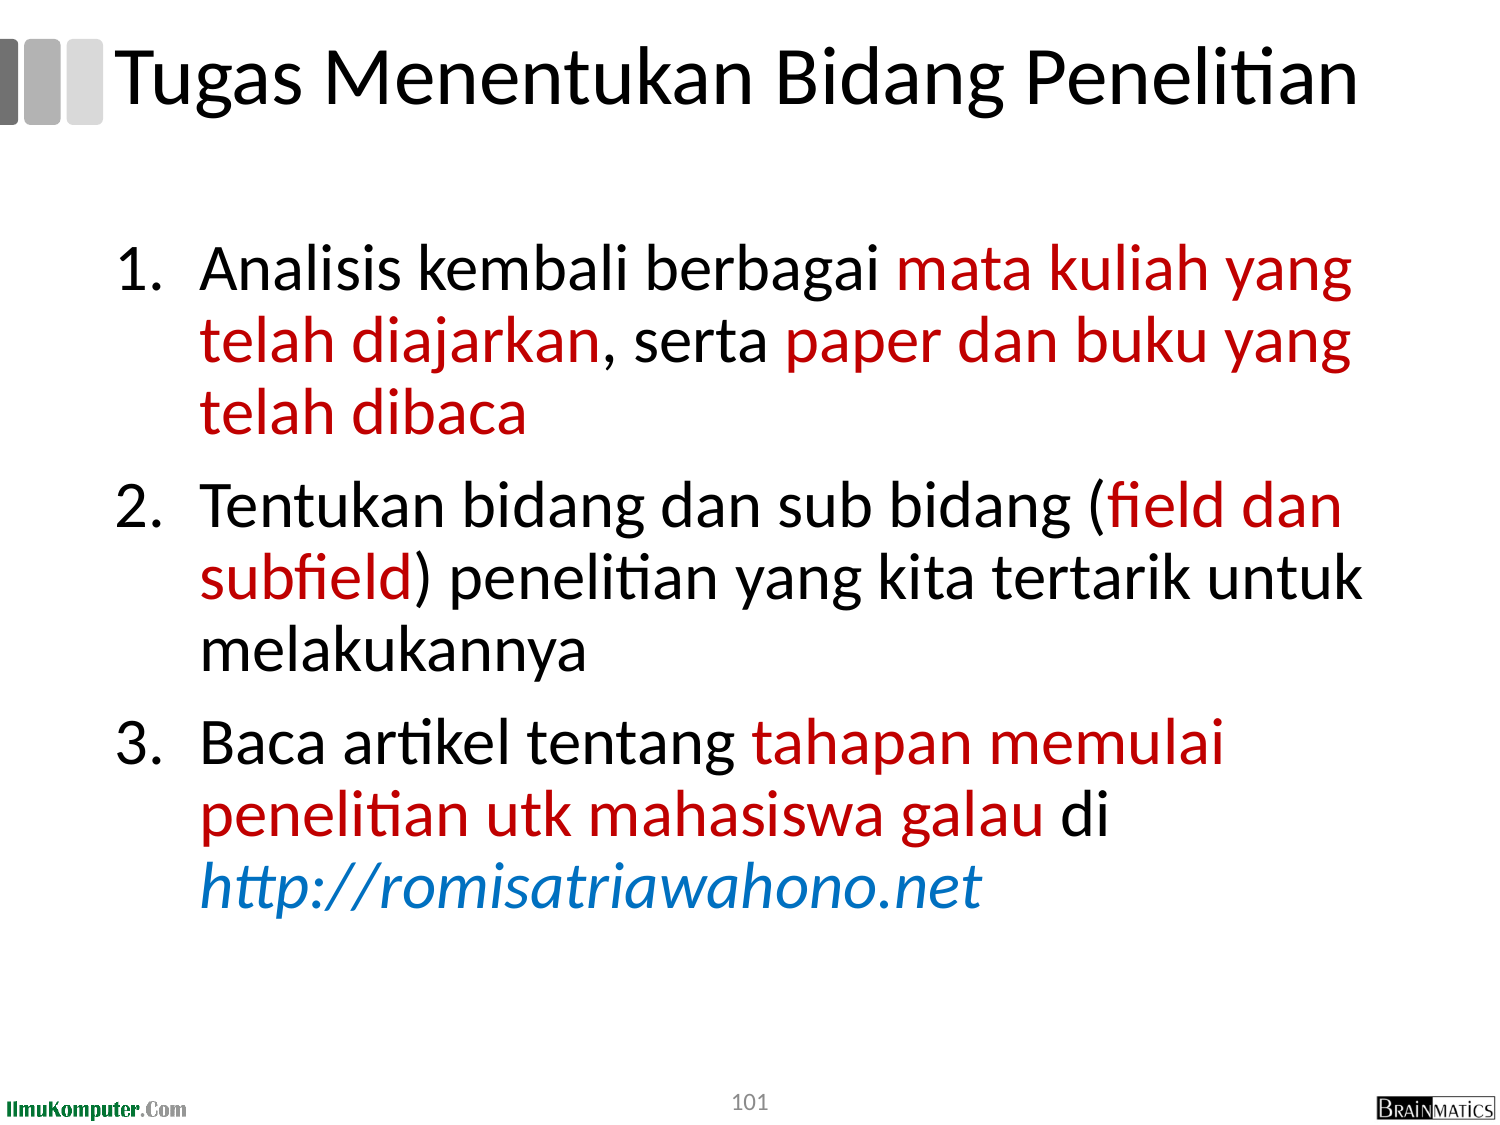

# Tugas Menentukan Bidang Penelitian
Analisis kembali berbagai mata kuliah yang telah diajarkan, serta paper dan buku yang telah dibaca
Tentukan bidang dan sub bidang (field dan subfield) penelitian yang kita tertarik untuk melakukannya
Baca artikel tentang tahapan memulai penelitian utk mahasiswa galau di http://romisatriawahono.net
101